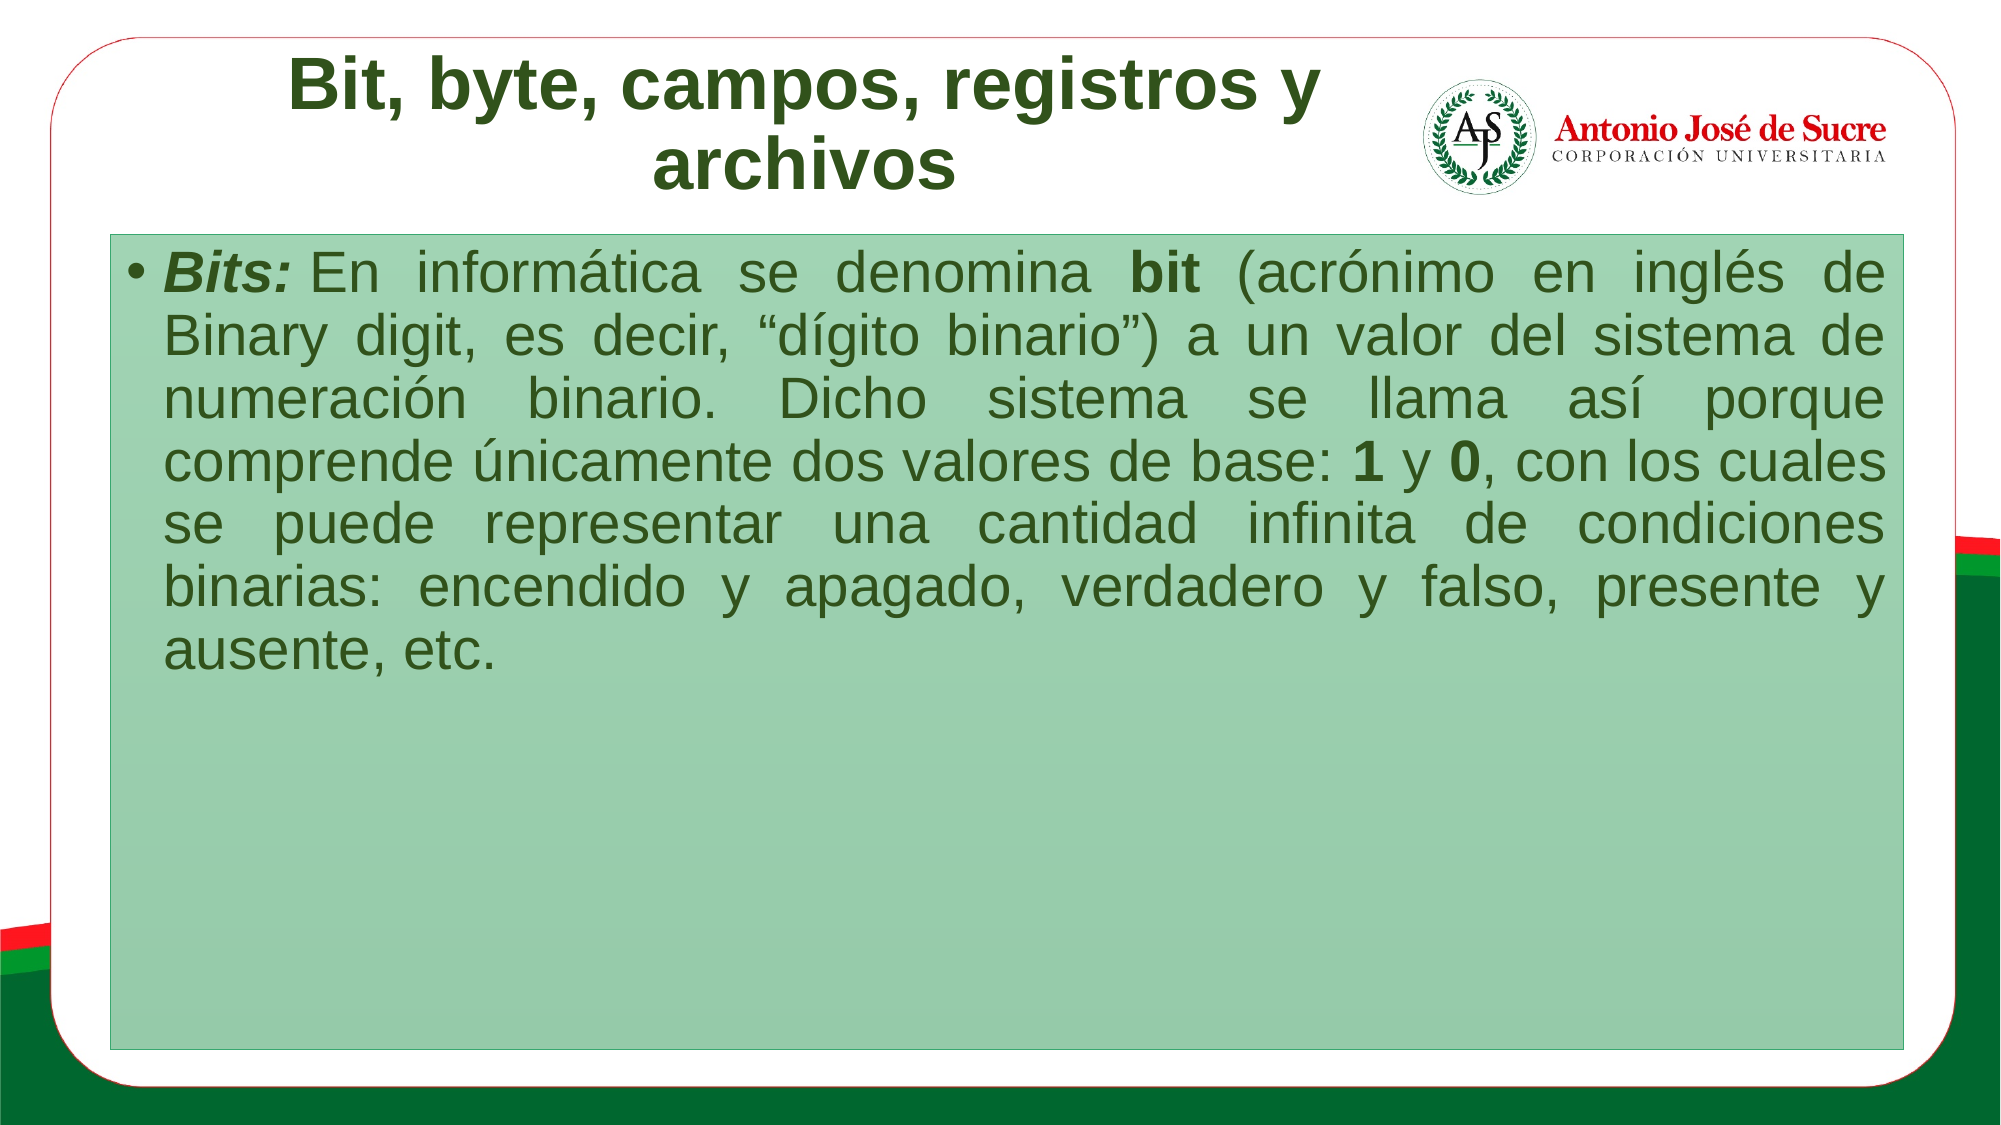

Bit, byte, campos, registros y archivos
Bits: En informática se denomina bit (acrónimo en inglés de Binary digit, es decir, “dígito binario”) a un valor del sistema de numeración binario. Dicho sistema se llama así porque comprende únicamente dos valores de base: 1 y 0, con los cuales se puede representar una cantidad infinita de condiciones binarias: encendido y apagado, verdadero y falso, presente y ausente, etc.